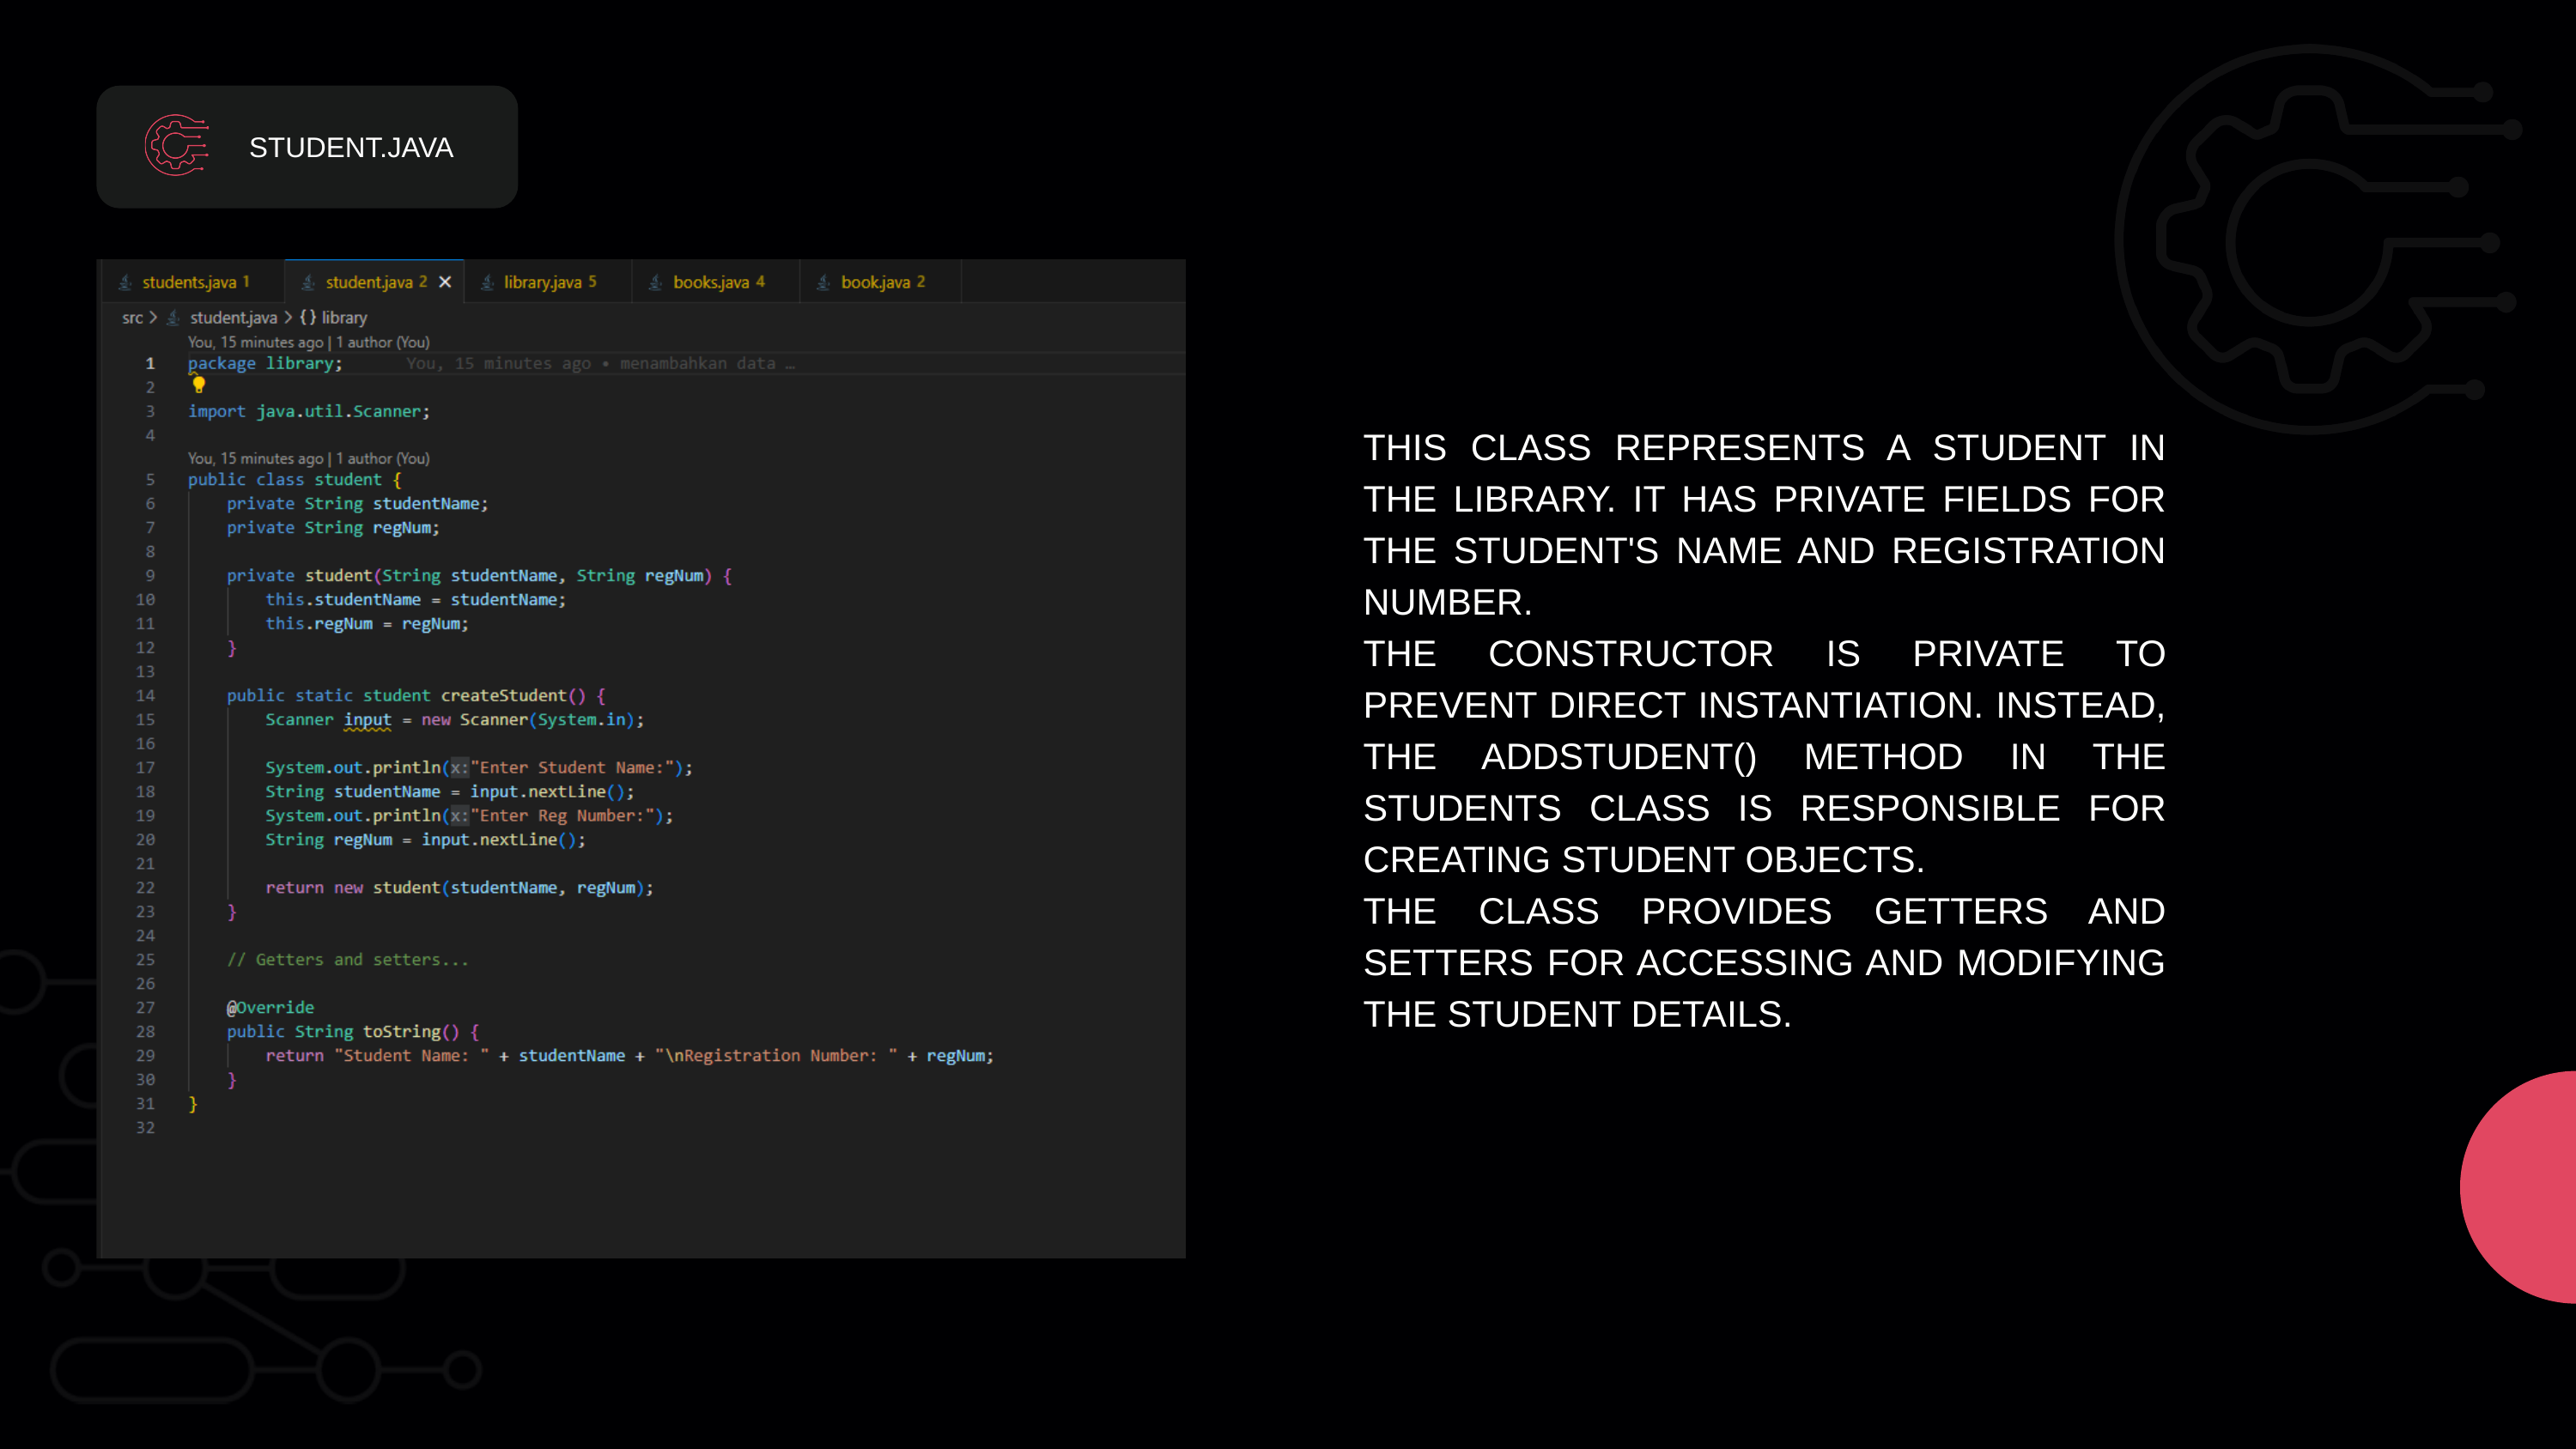

STUDENT.JAVA

THIS CLASS REPRESENTS A STUDENT IN THE LIBRARY. IT HAS PRIVATE FIELDS FOR THE STUDENT'S NAME AND REGISTRATION NUMBER.
THE CONSTRUCTOR IS PRIVATE TO PREVENT DIRECT INSTANTIATION. INSTEAD, THE ADDSTUDENT() METHOD IN THE STUDENTS CLASS IS RESPONSIBLE FOR CREATING STUDENT OBJECTS.
THE CLASS PROVIDES GETTERS AND SETTERS FOR ACCESSING AND MODIFYING THE STUDENT DETAILS.